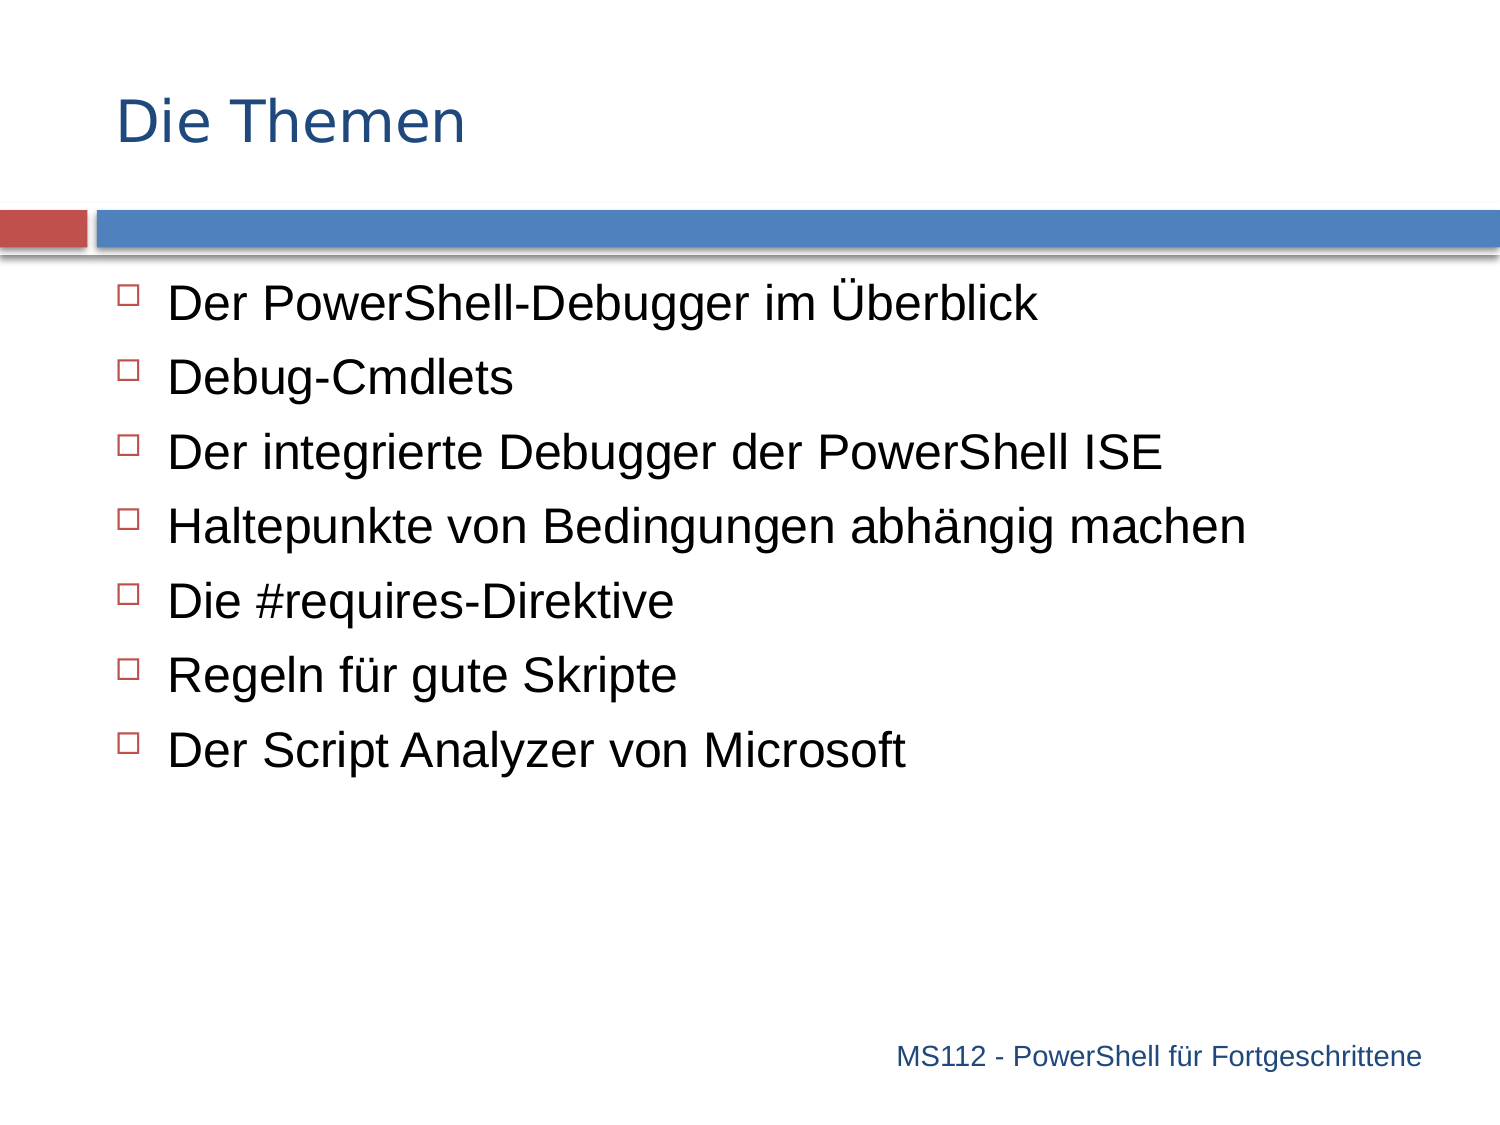

# Die Themen
Der PowerShell-Debugger im Überblick
Debug-Cmdlets
Der integrierte Debugger der PowerShell ISE
Haltepunkte von Bedingungen abhängig machen
Die #requires-Direktive
Regeln für gute Skripte
Der Script Analyzer von Microsoft
MS112 - PowerShell für Fortgeschrittene